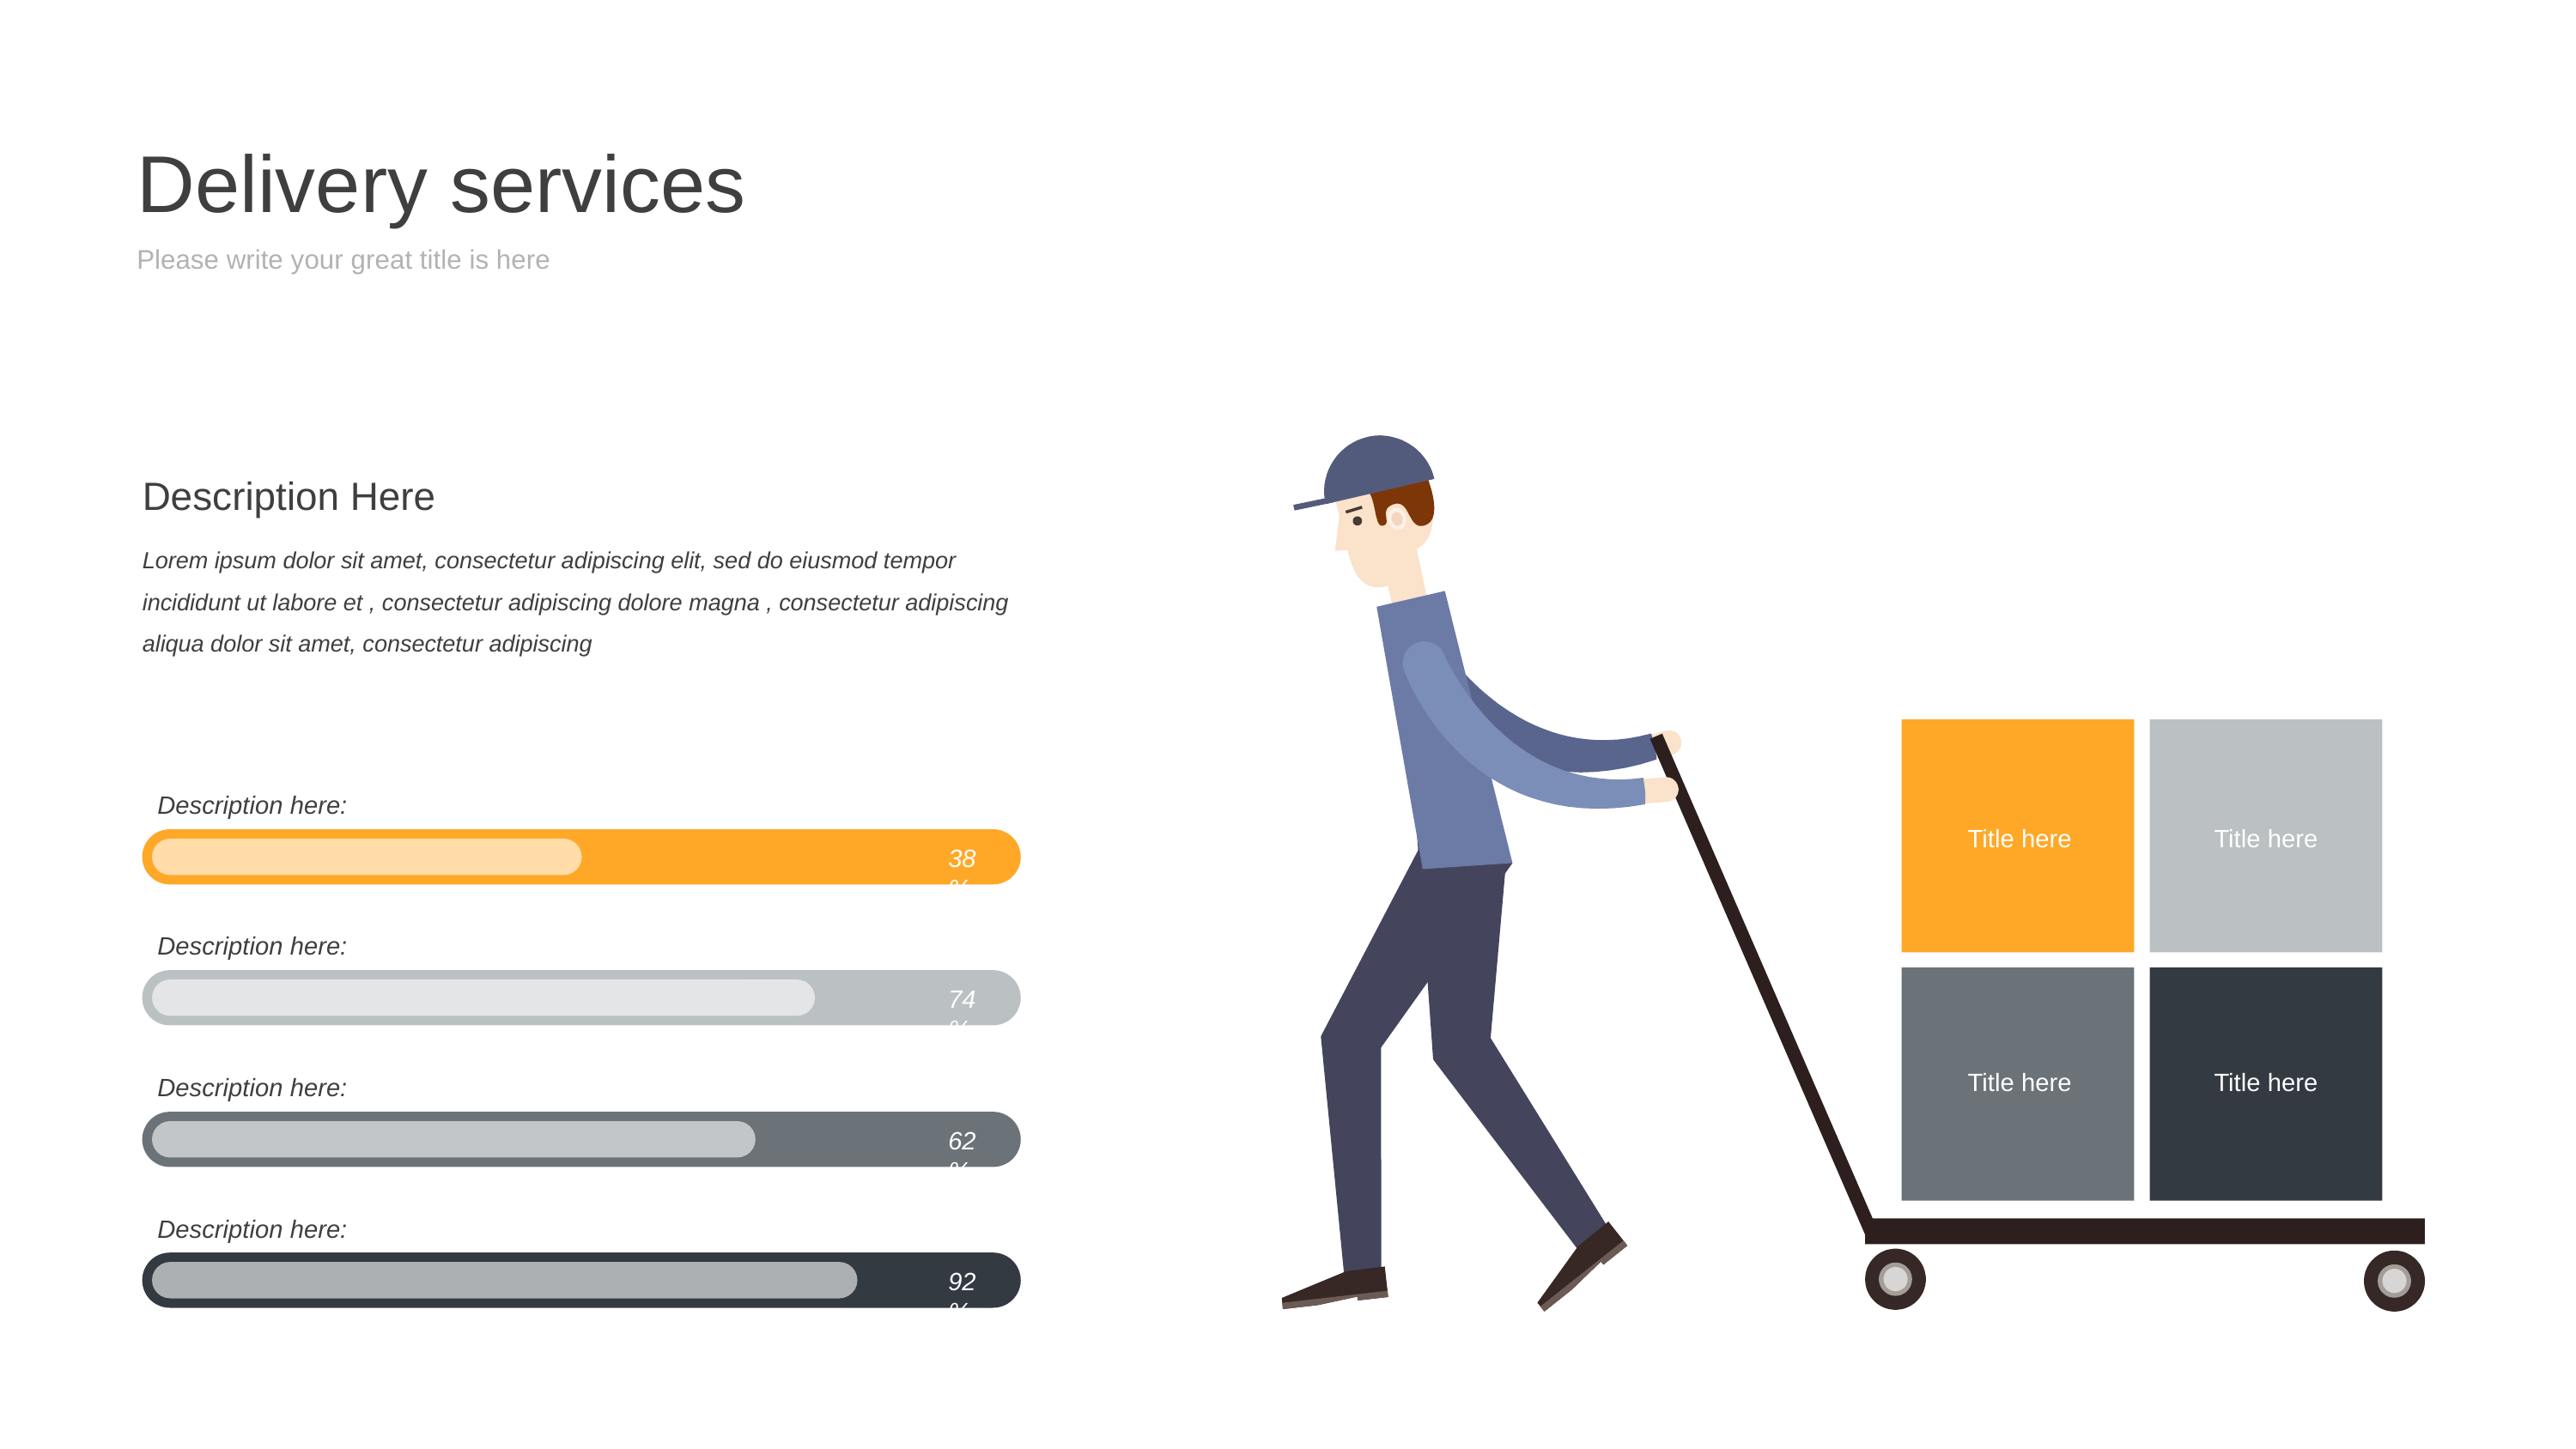

Delivery services
Please write your great title is here

Description Here

Lorem ipsum dolor sit amet, consectetur adipiscing elit, sed do eiusmod tempor incididunt ut labore et , consectetur adipiscing dolore magna , consectetur adipiscing aliqua dolor sit amet, consectetur adipiscing

Description here:
Title here
Title here

38%

Description here:

74%

Title here
Title here
Description here:

62%

Description here:

92%